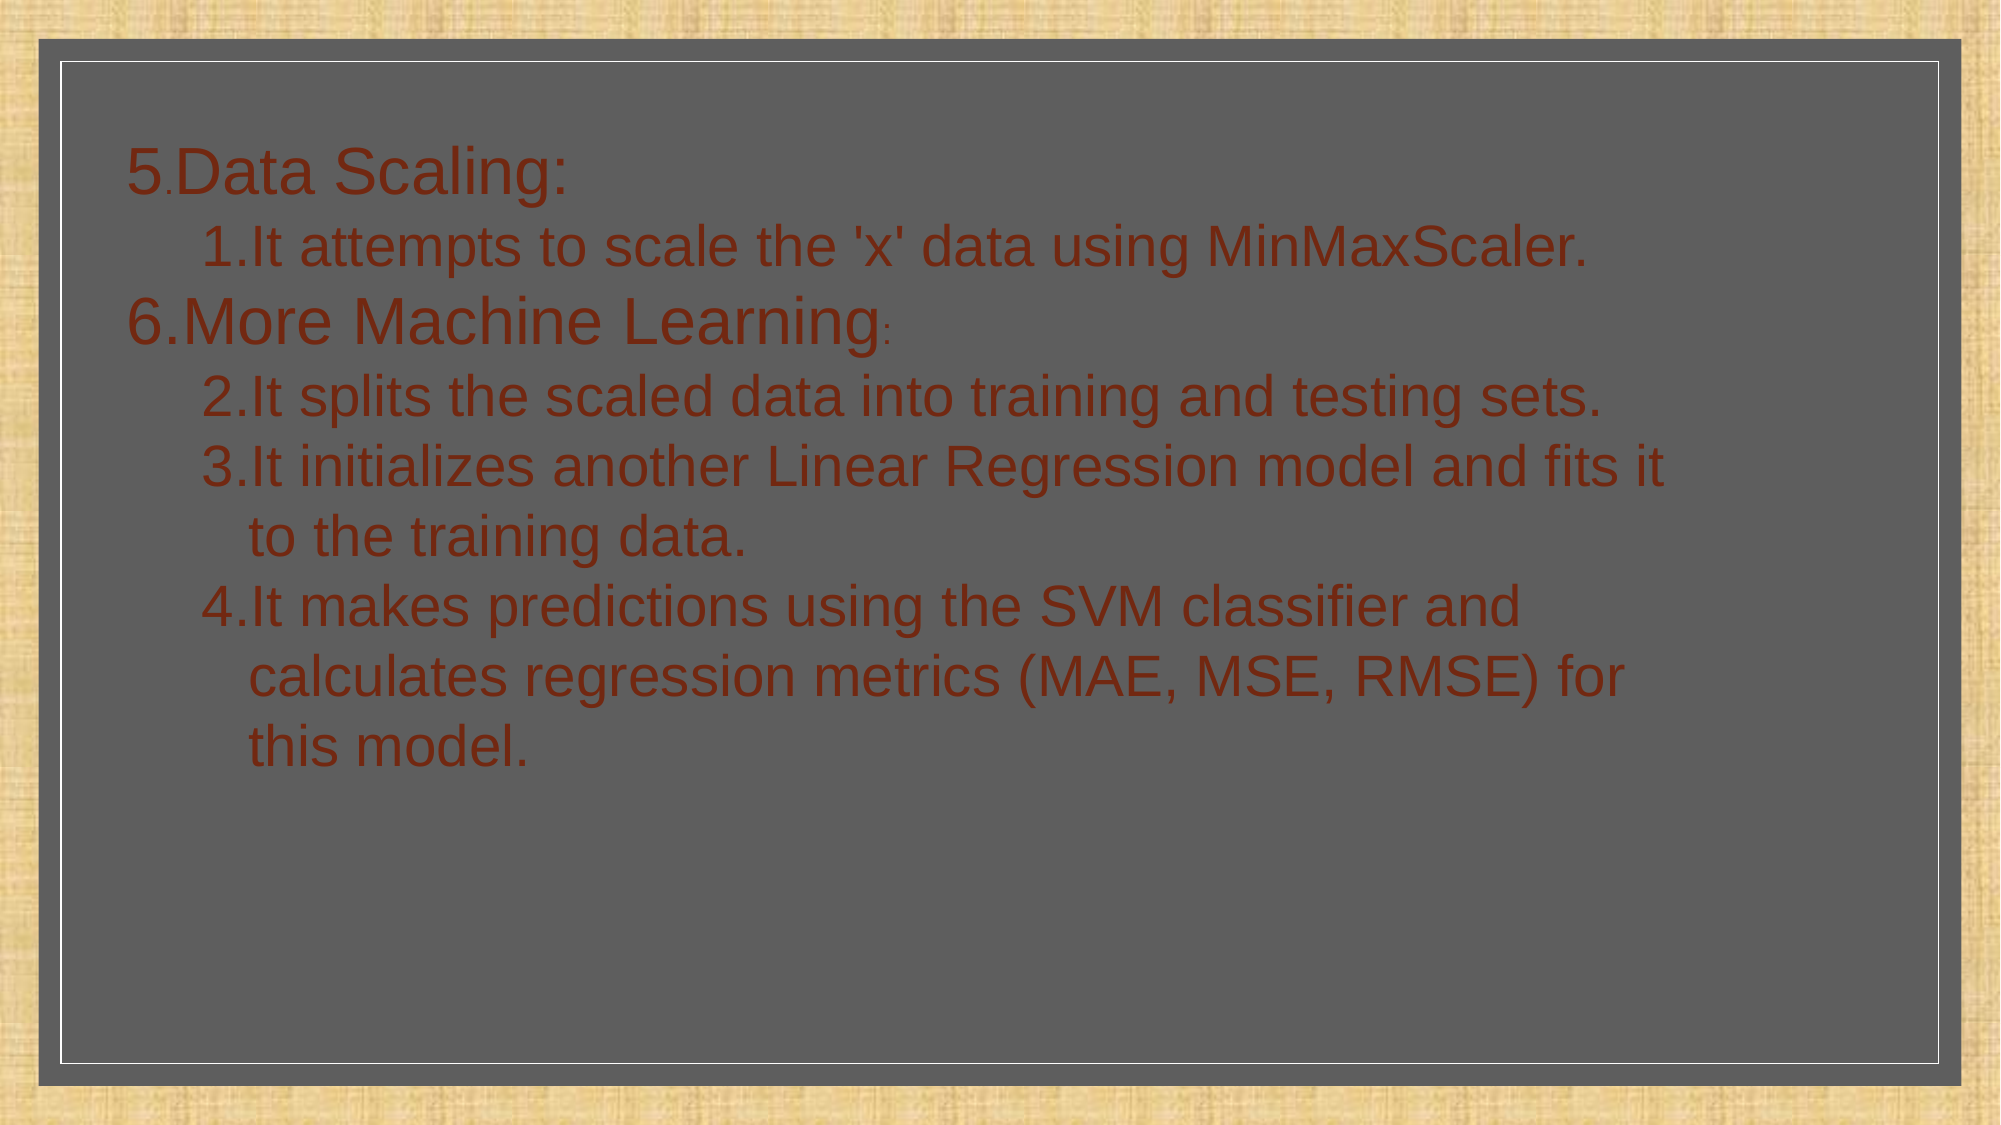

5.Data Scaling:
It attempts to scale the 'x' data using MinMaxScaler.
6.More Machine Learning:
It splits the scaled data into training and testing sets.
It initializes another Linear Regression model and fits it to the training data.
It makes predictions using the SVM classifier and calculates regression metrics (MAE, MSE, RMSE) for this model.